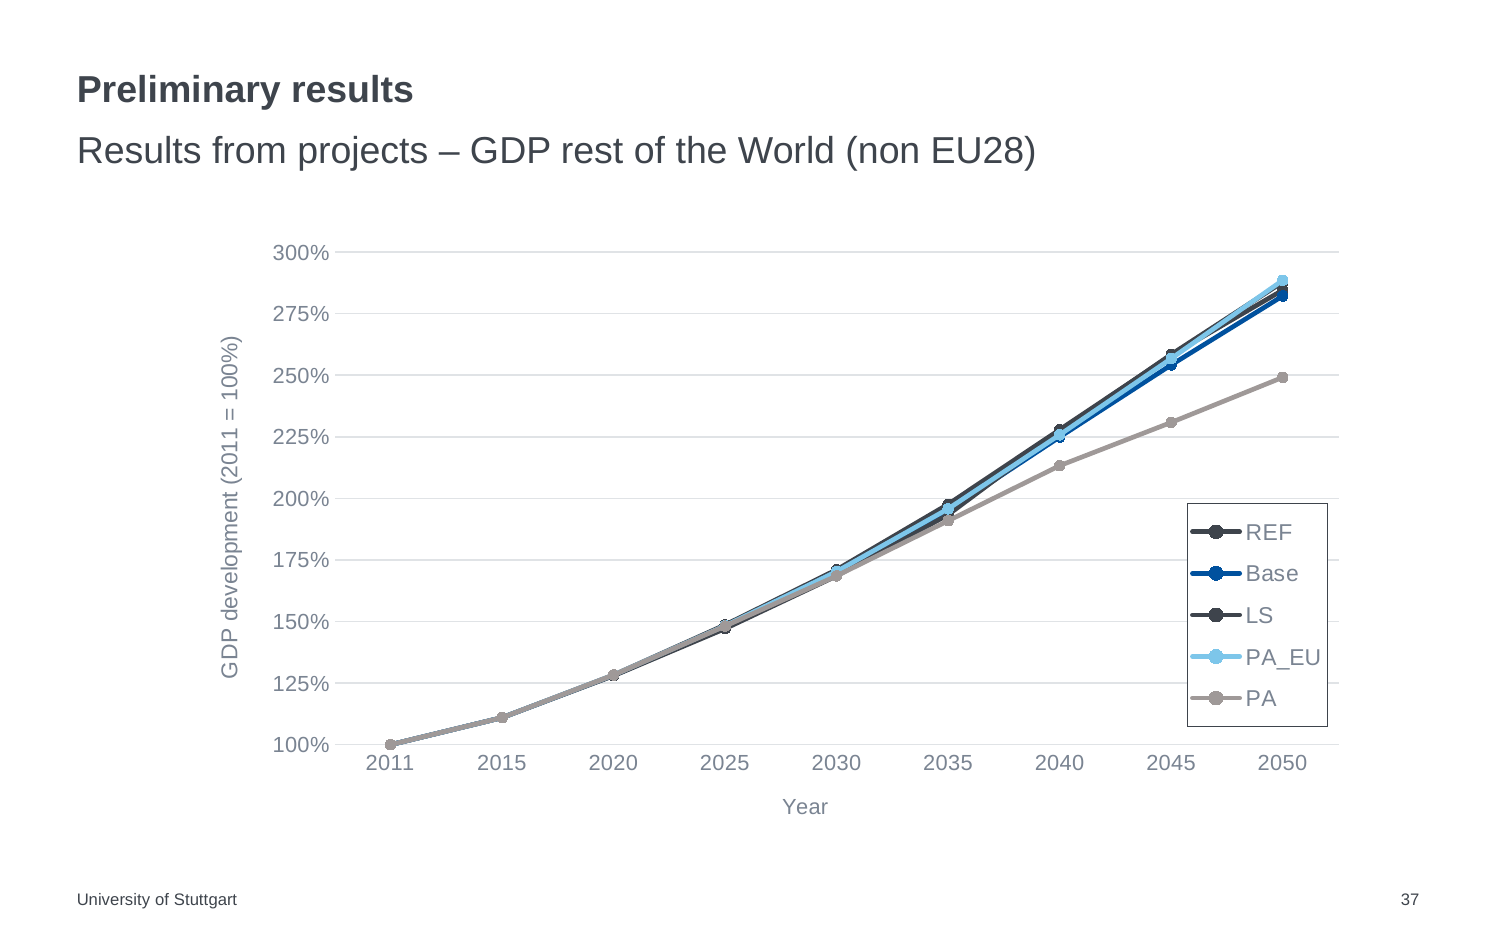

# Preliminary results
Results from projects – GDP rest of the World (non EU28)

### Chart

| Category | REF | Base | LS | PA_EU | PA |
|---|---|---|---|---|---|
| 2011 | 1.0 | 1.0 | 1.0 | 1.0 | 1.0 |
| 2015 | 1.1095677484797108 | 1.1095752697012973 | 1.1095826201817554 | 1.109576415713092 | 1.109576415713092 |
| 2020 | 1.2831314903099318 | 1.2810325808998875 | 1.2799954945174916 | 1.282677050107814 | 1.282677050107814 |
| 2025 | 1.486273482152186 | 1.477051955096154 | 1.4710121229854185 | 1.4827600255989661 | 1.481257974326438 |
| 2030 | 1.7102342539578035 | 1.6942896447106153 | 1.6851650623470225 | 1.7030080412495214 | 1.6852627680599621 |
| 2035 | 1.9763888902977913 | 1.9514165286229508 | 1.9339844197924136 | 1.9576160858645606 | 1.9092375493361662 |
| 2040 | 2.2788595788337114 | 2.2491080123587808 | 2.271363514962225 | 2.2581279449227947 | 2.1329352575157943 |
| 2045 | 2.581682494252357 | 2.5420611550796117 | 2.5845882144702474 | 2.56793508361742 | 2.3084353723031685 |
| 2050 | 2.84539528617742 | 2.821797608539223 | 2.8783076961494163 | 2.885497133443248 | 2.491422123345225 |
University of Stuttgart
37